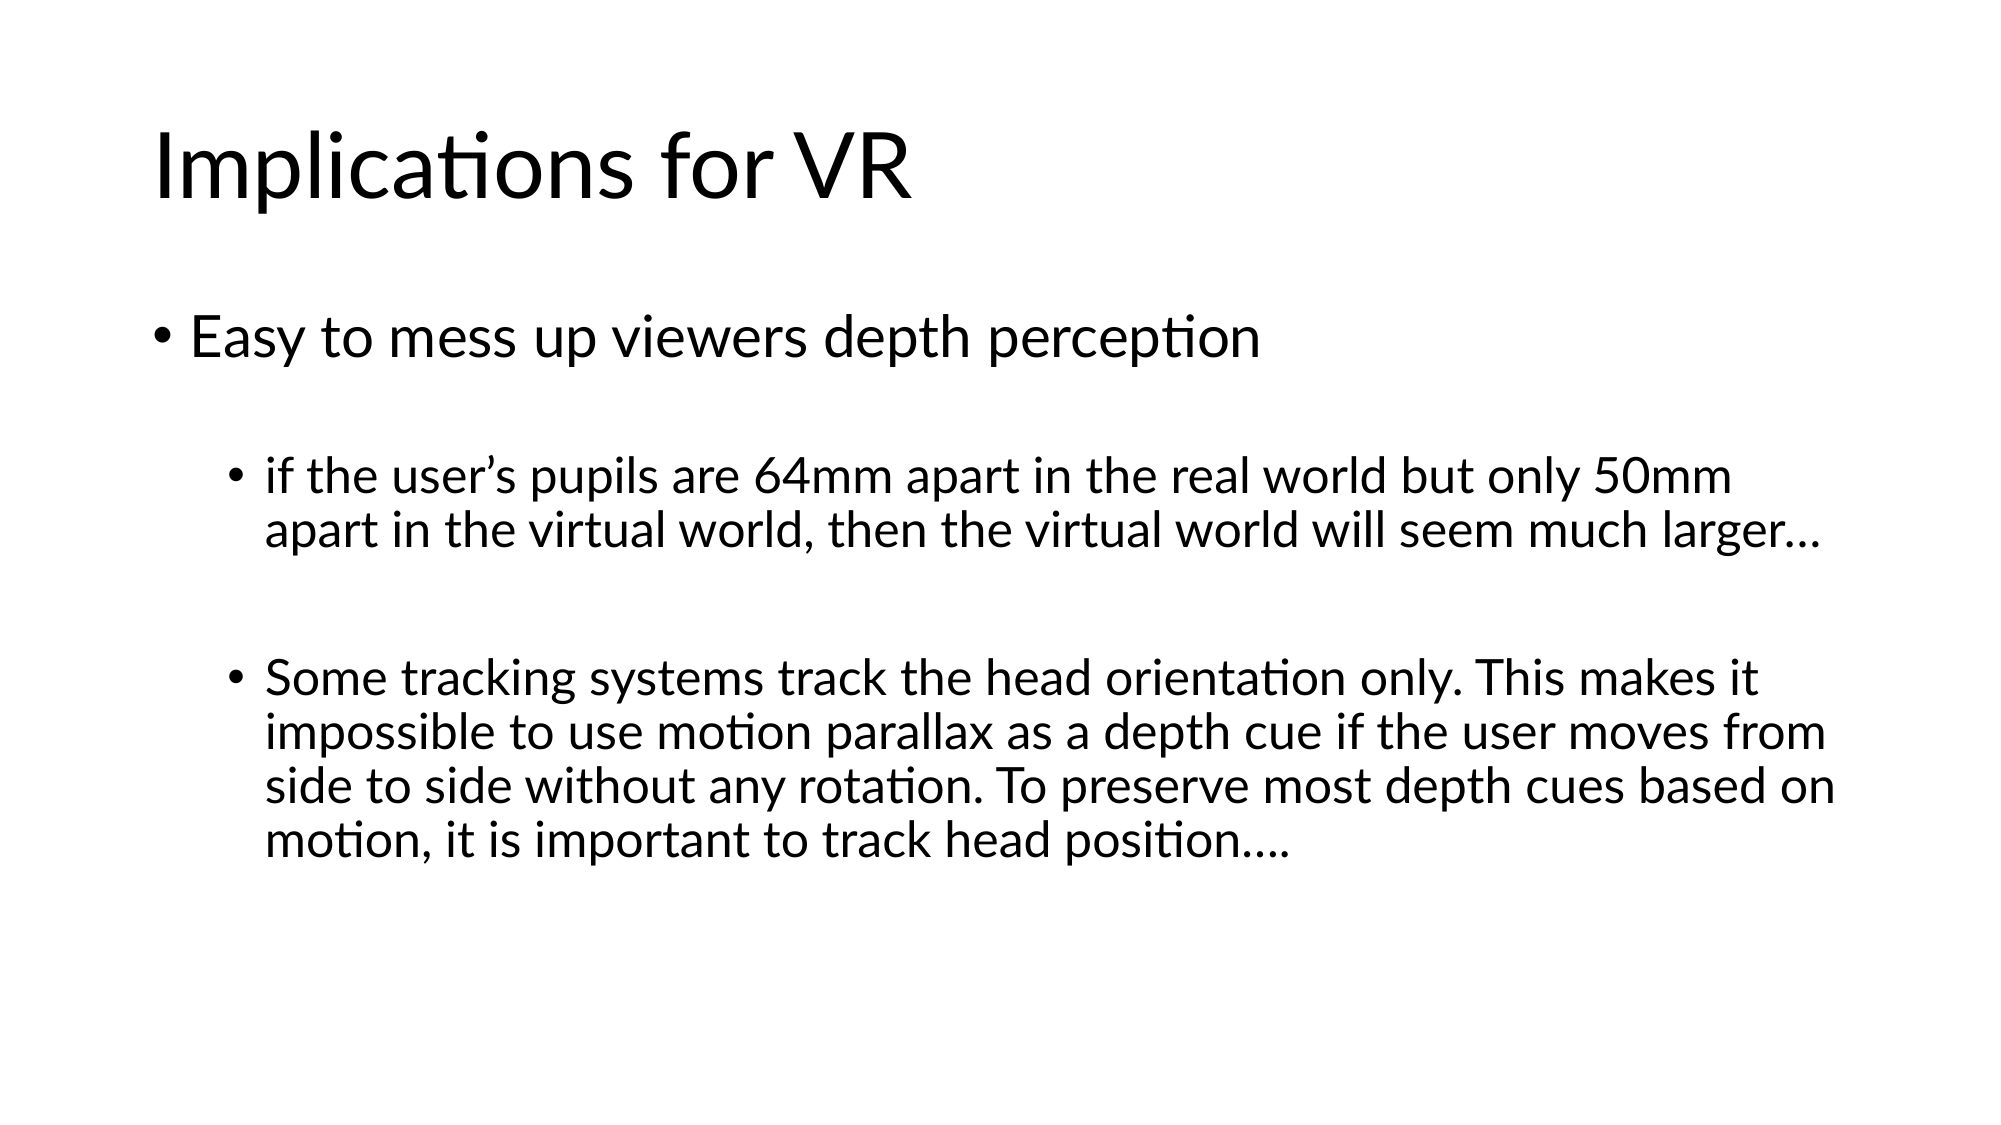

# Implications for VR
Easy to mess up viewers depth perception
if the user’s pupils are 64mm apart in the real world but only 50mm apart in the virtual world, then the virtual world will seem much larger…

Some tracking systems track the head orientation only. This makes it impossible to use motion parallax as a depth cue if the user moves from side to side without any rotation. To preserve most depth cues based on motion, it is important to track head position….